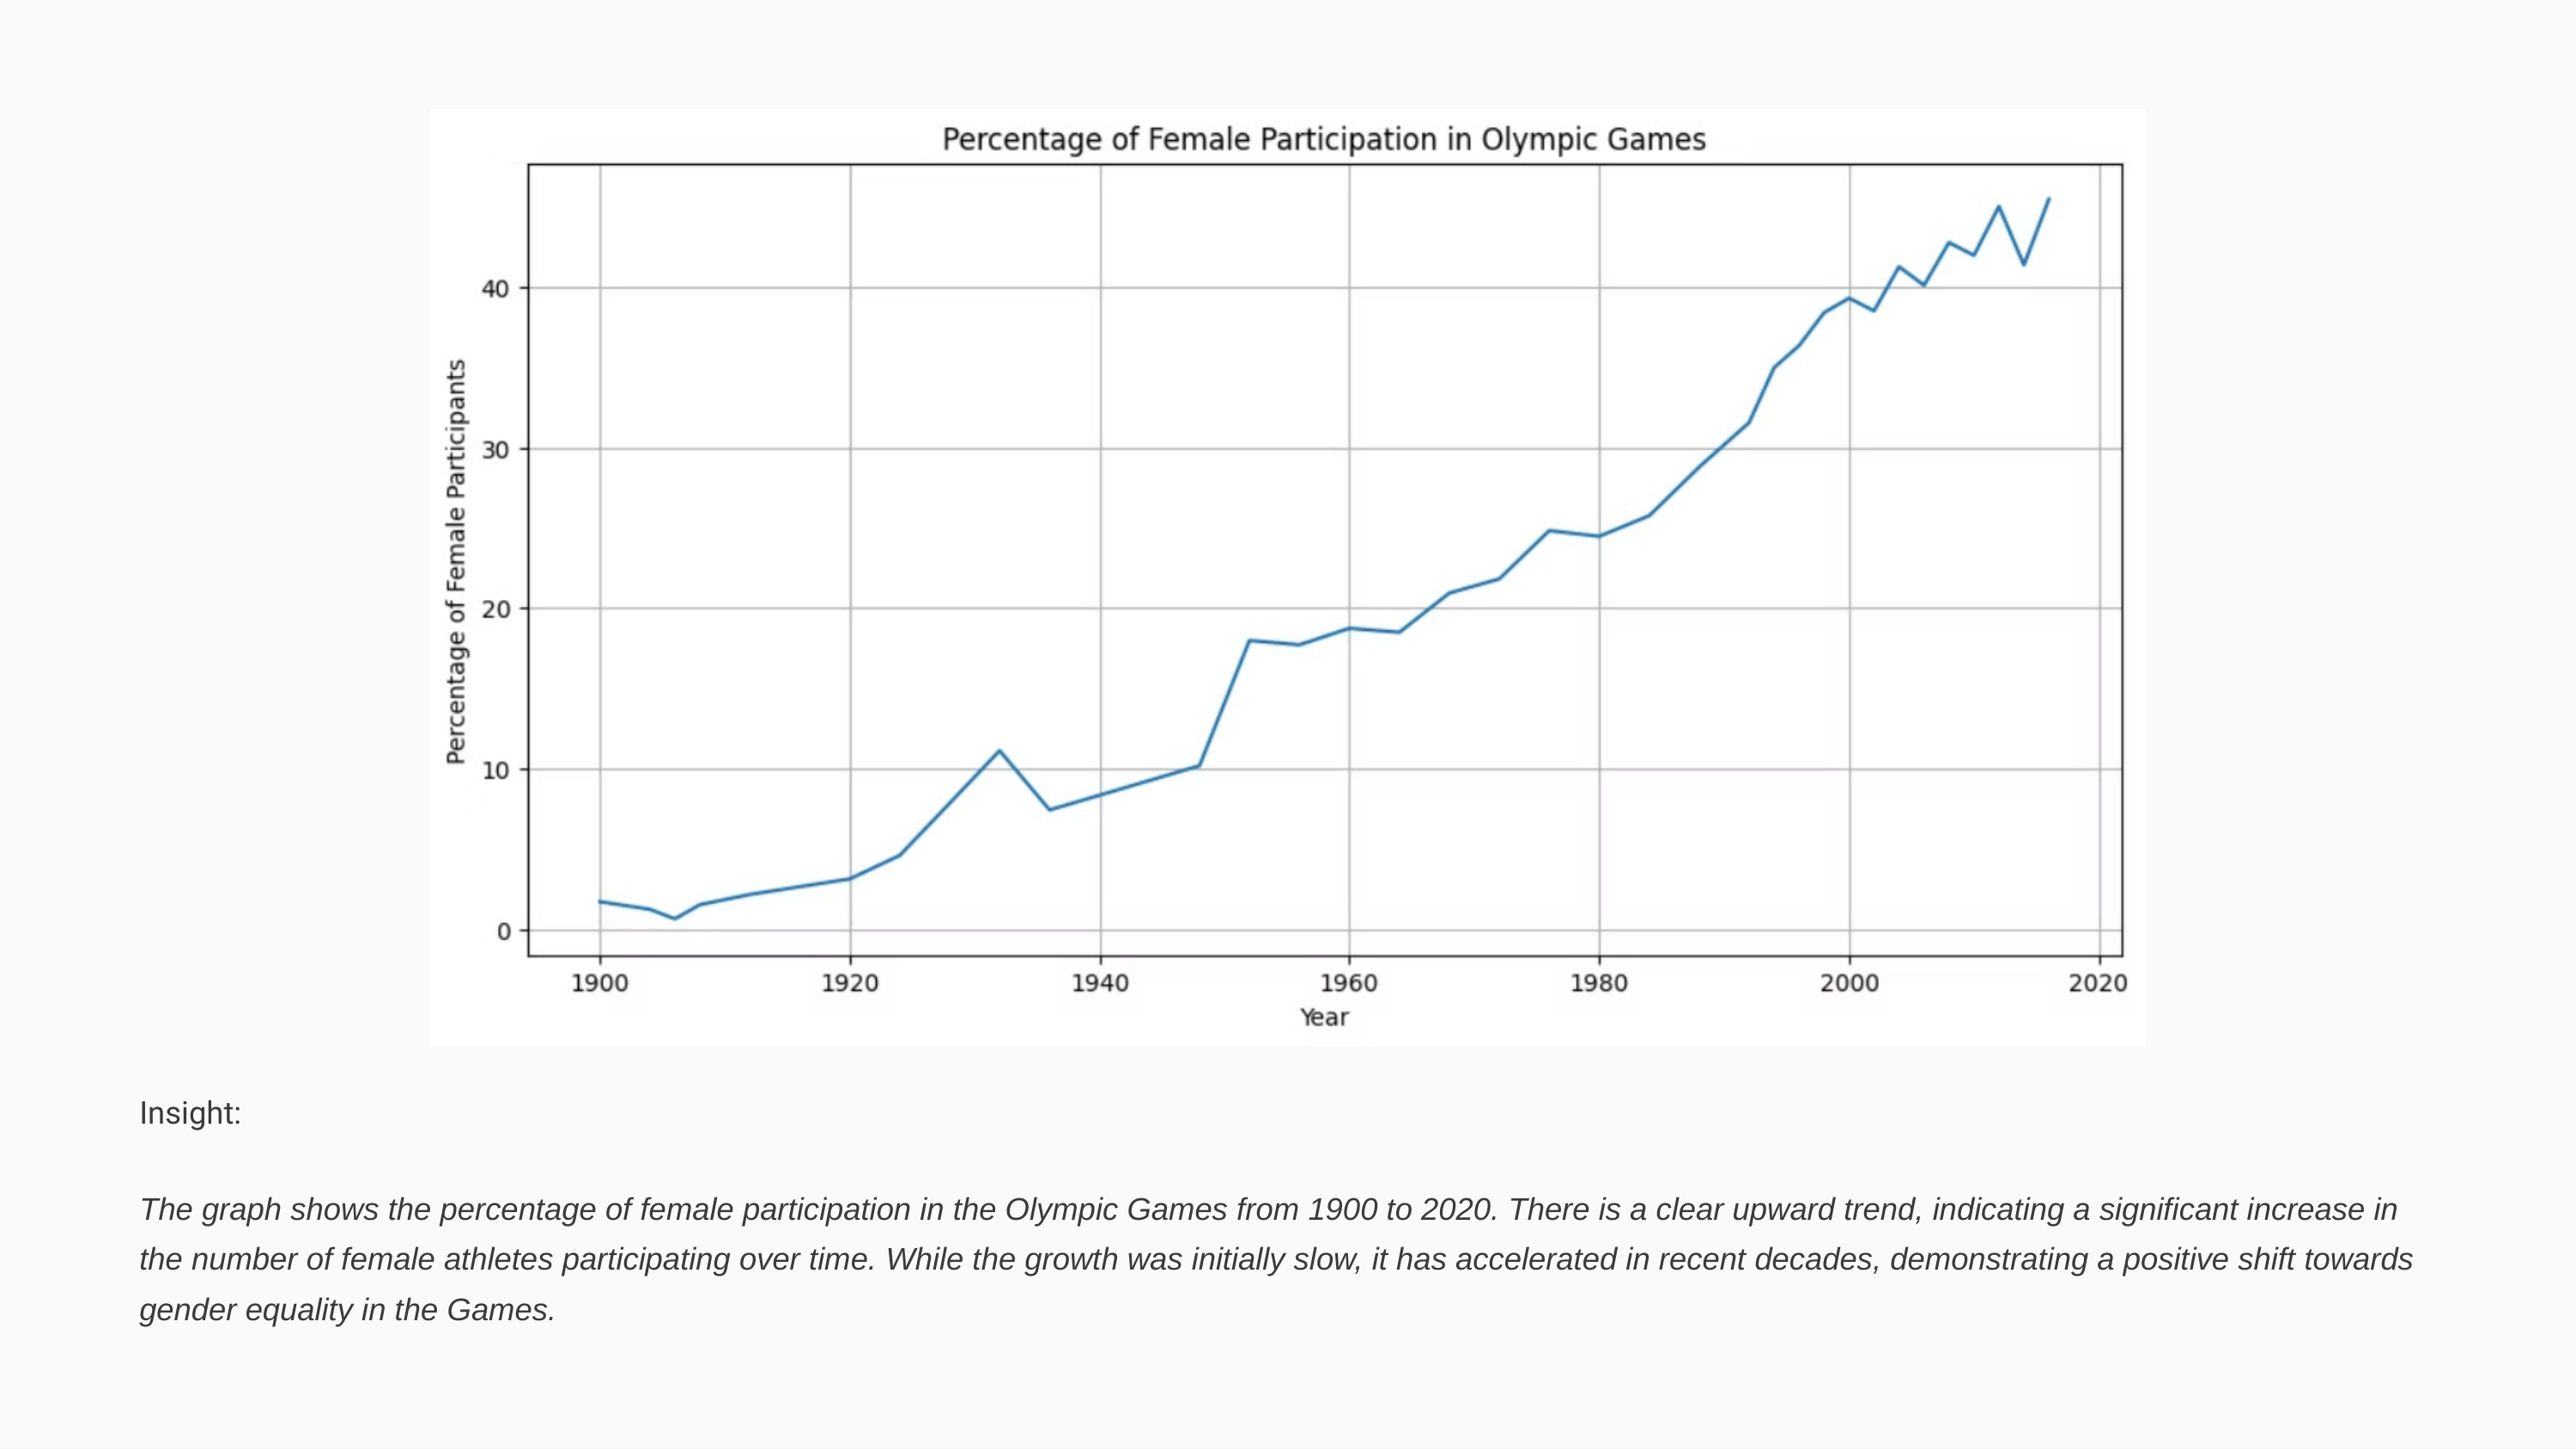

Insight:
The graph shows the percentage of female participation in the Olympic Games from 1900 to 2020. There is a clear upward trend, indicating a significant increase in the number of female athletes participating over time. While the growth was initially slow, it has accelerated in recent decades, demonstrating a positive shift towards gender equality in the Games.